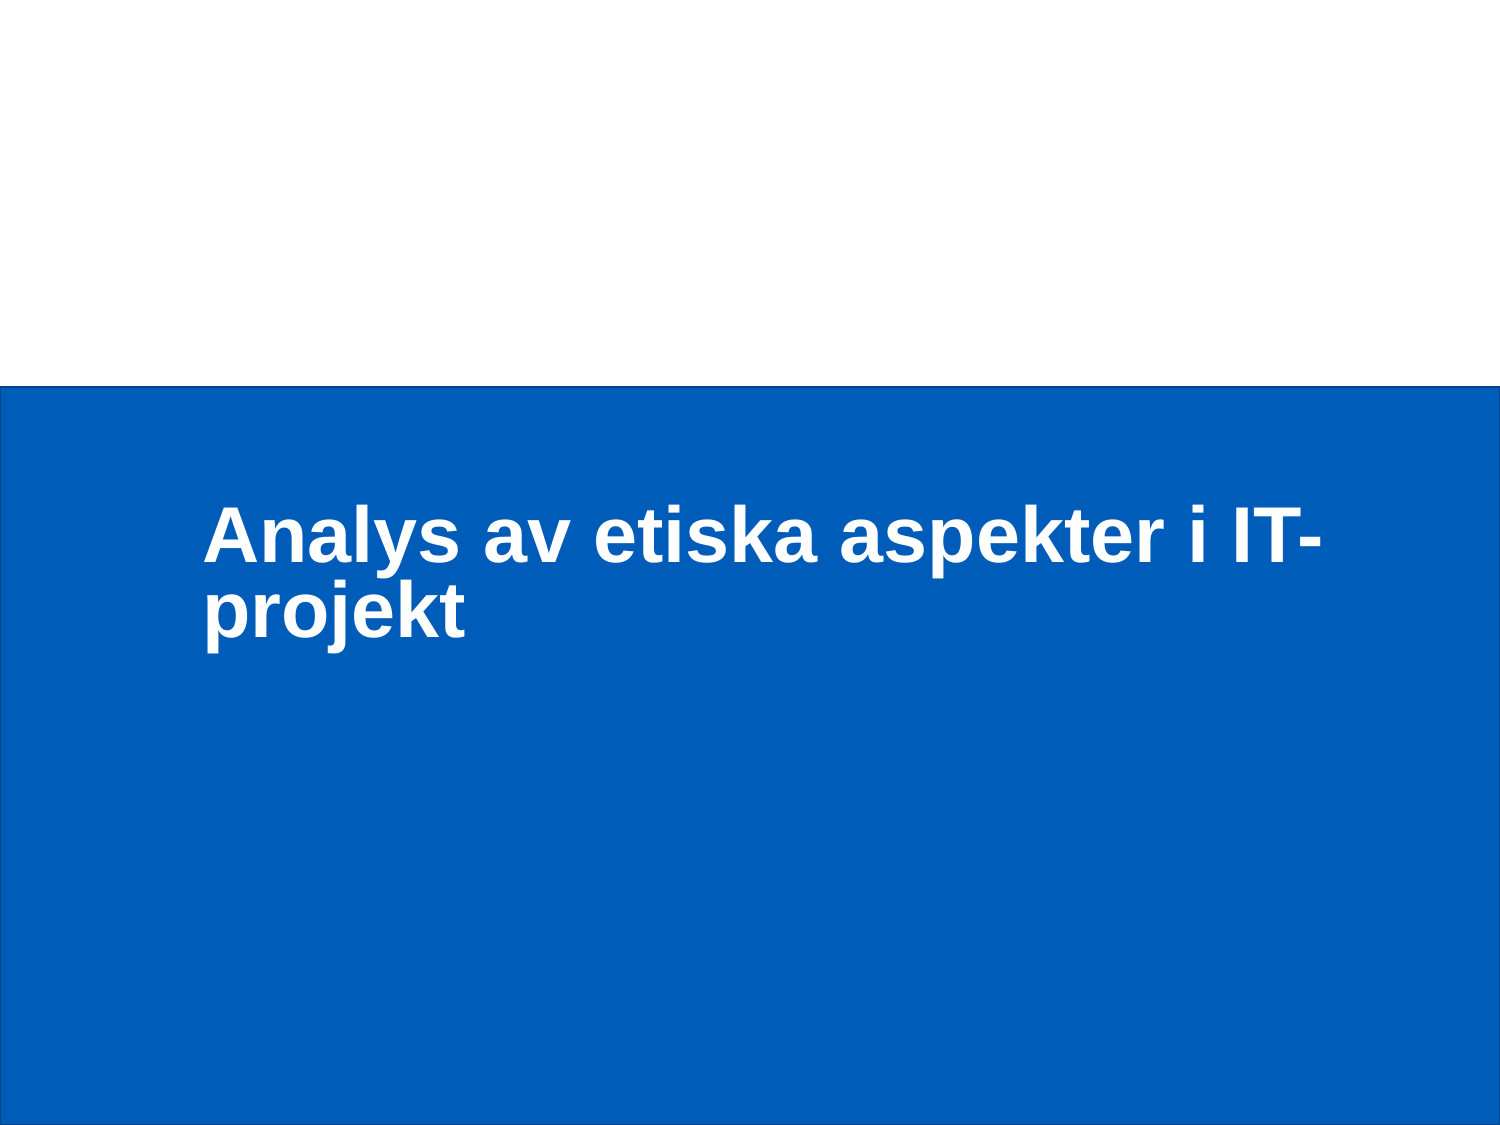

# Analys av etiska aspekter i IT-projekt